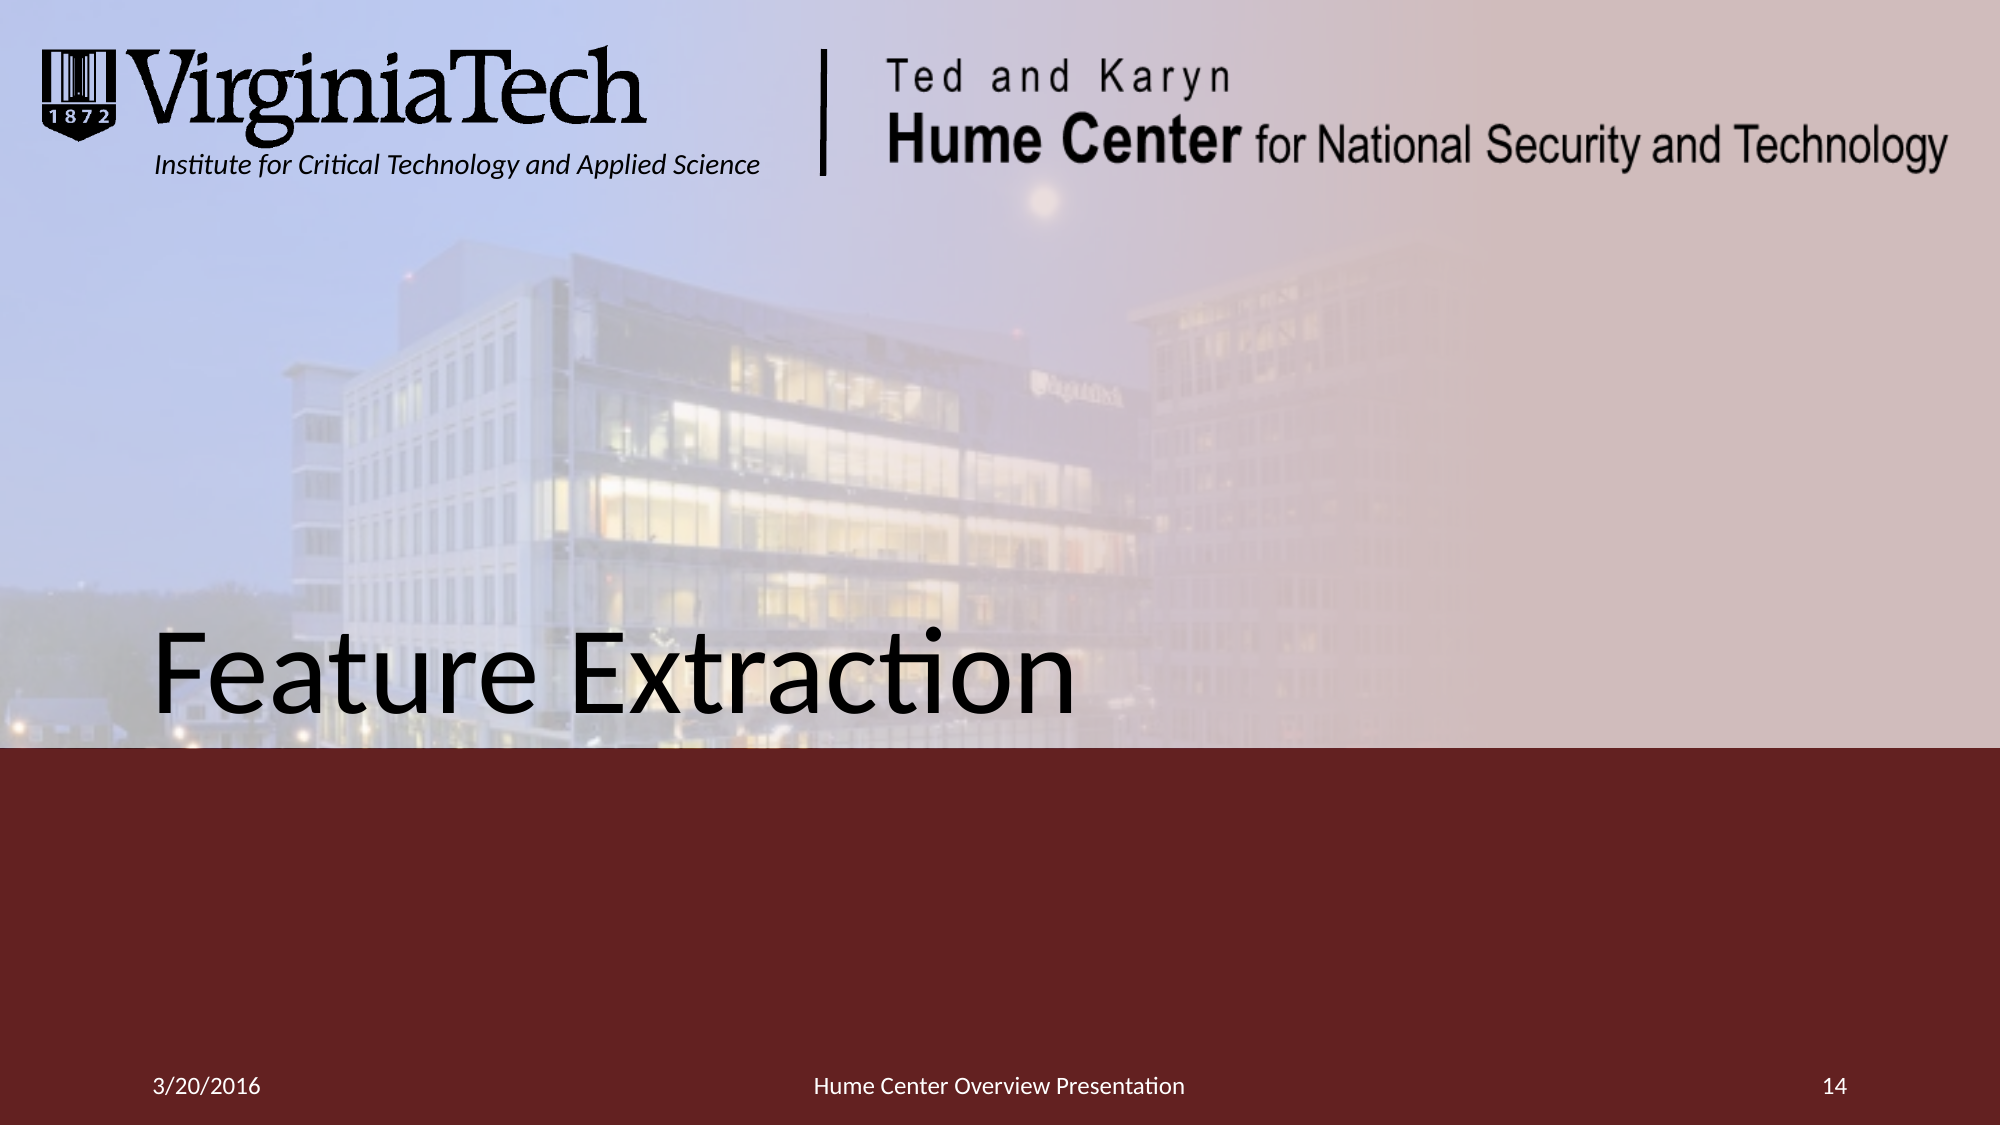

# Feature Extraction

3/20/2016
Hume Center Overview Presentation
14